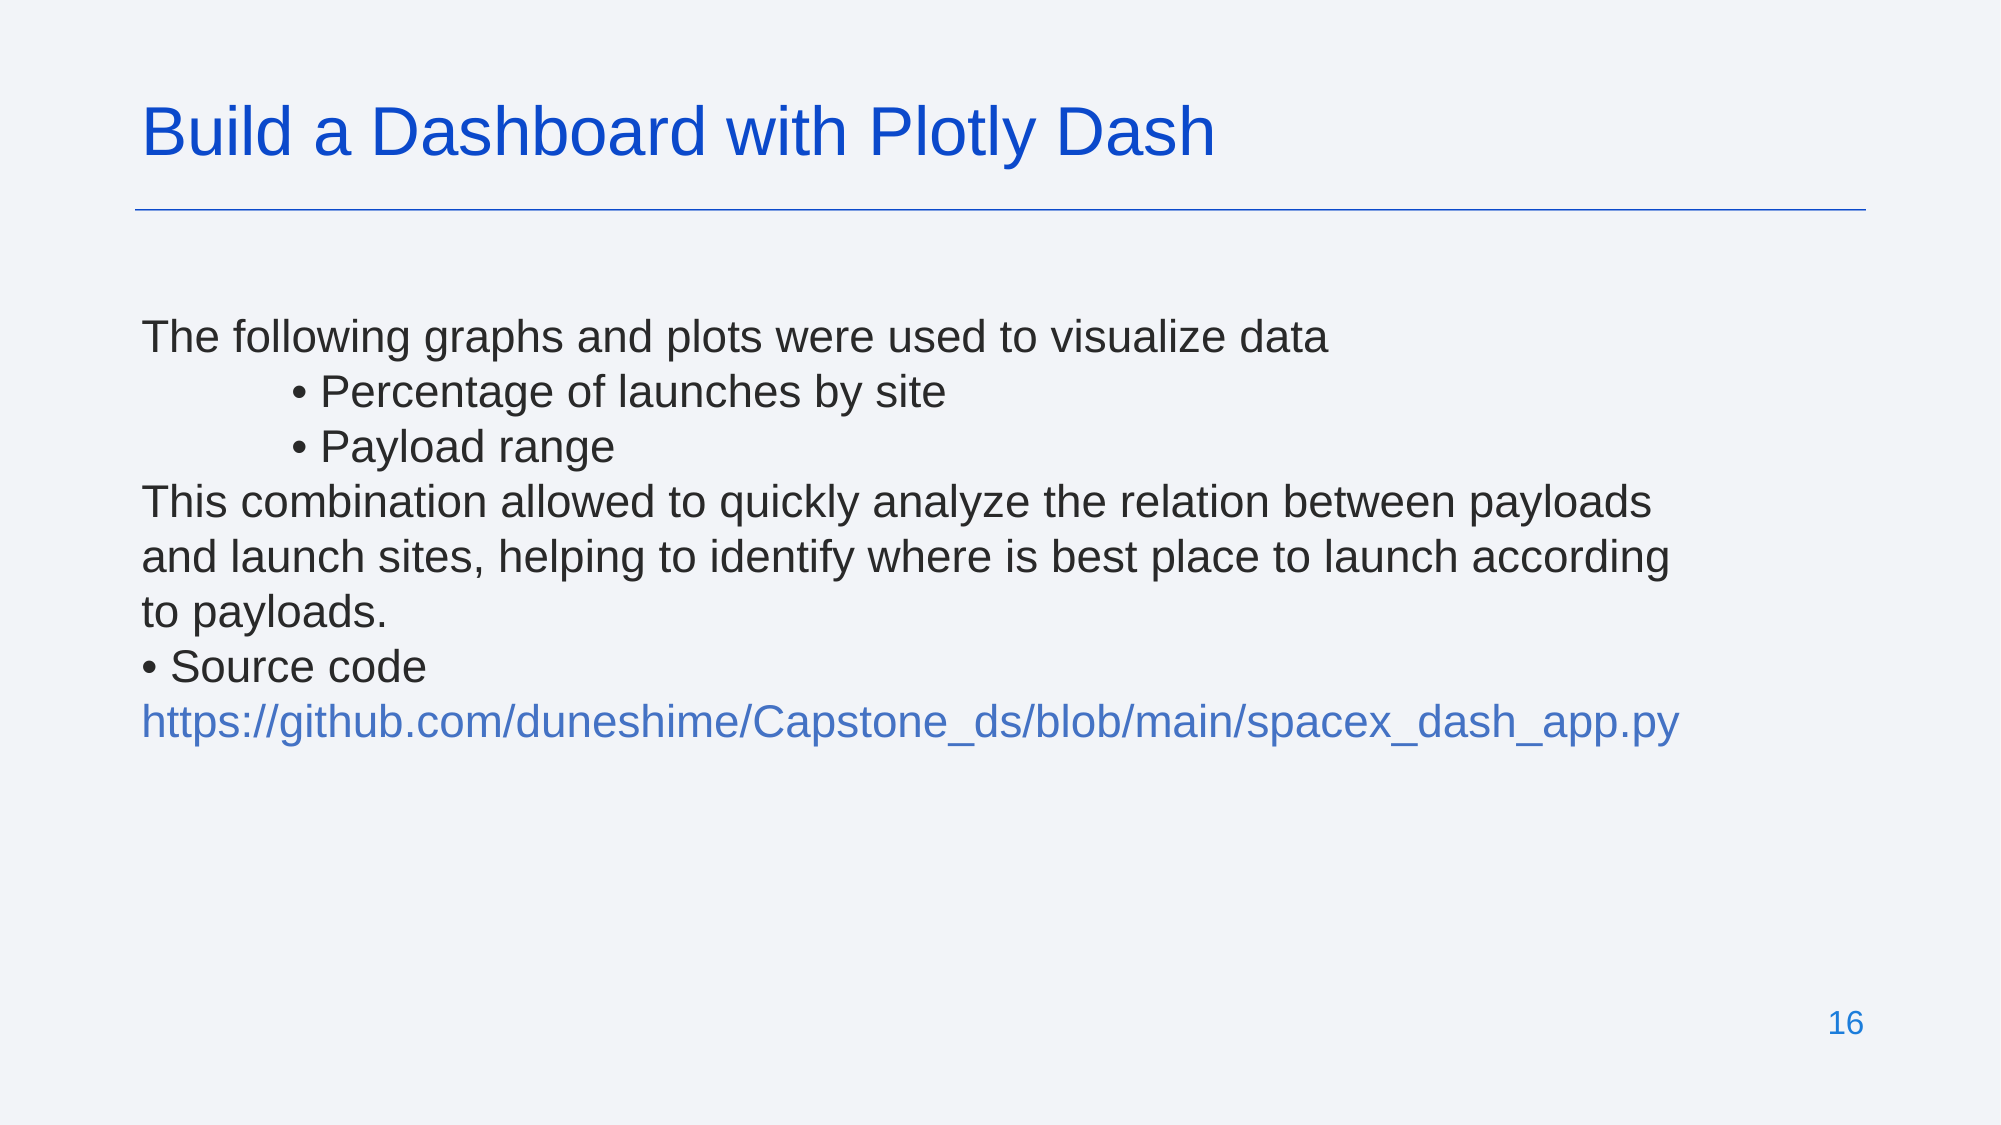

Build a Dashboard with Plotly Dash
The following graphs and plots were used to visualize data
	• Percentage of launches by site
	• Payload range
This combination allowed to quickly analyze the relation between payloads
and launch sites, helping to identify where is best place to launch according
to payloads.
• Source code https://github.com/duneshime/Capstone_ds/blob/main/spacex_dash_app.py
16